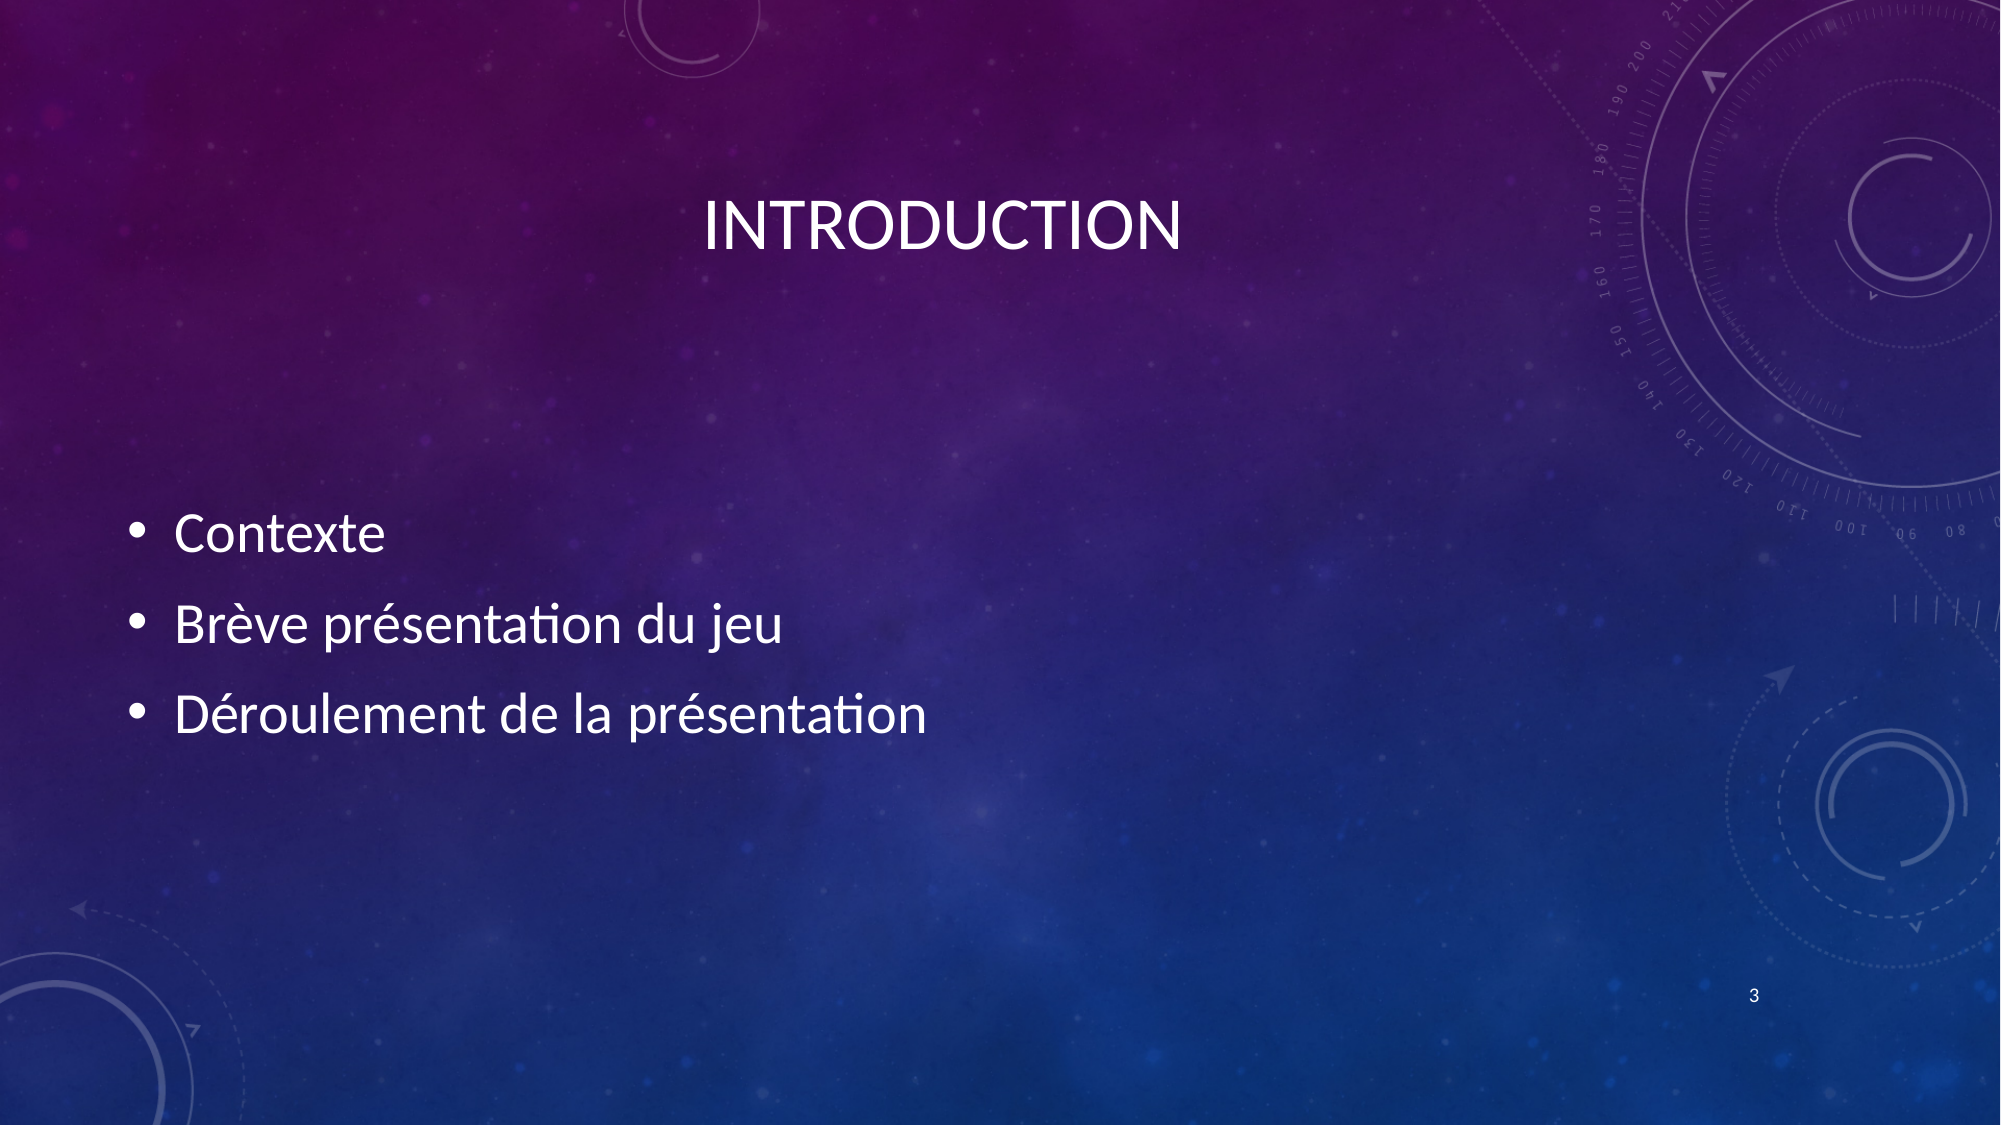

# Introduction
Contexte
Brève présentation du jeu
Déroulement de la présentation
3